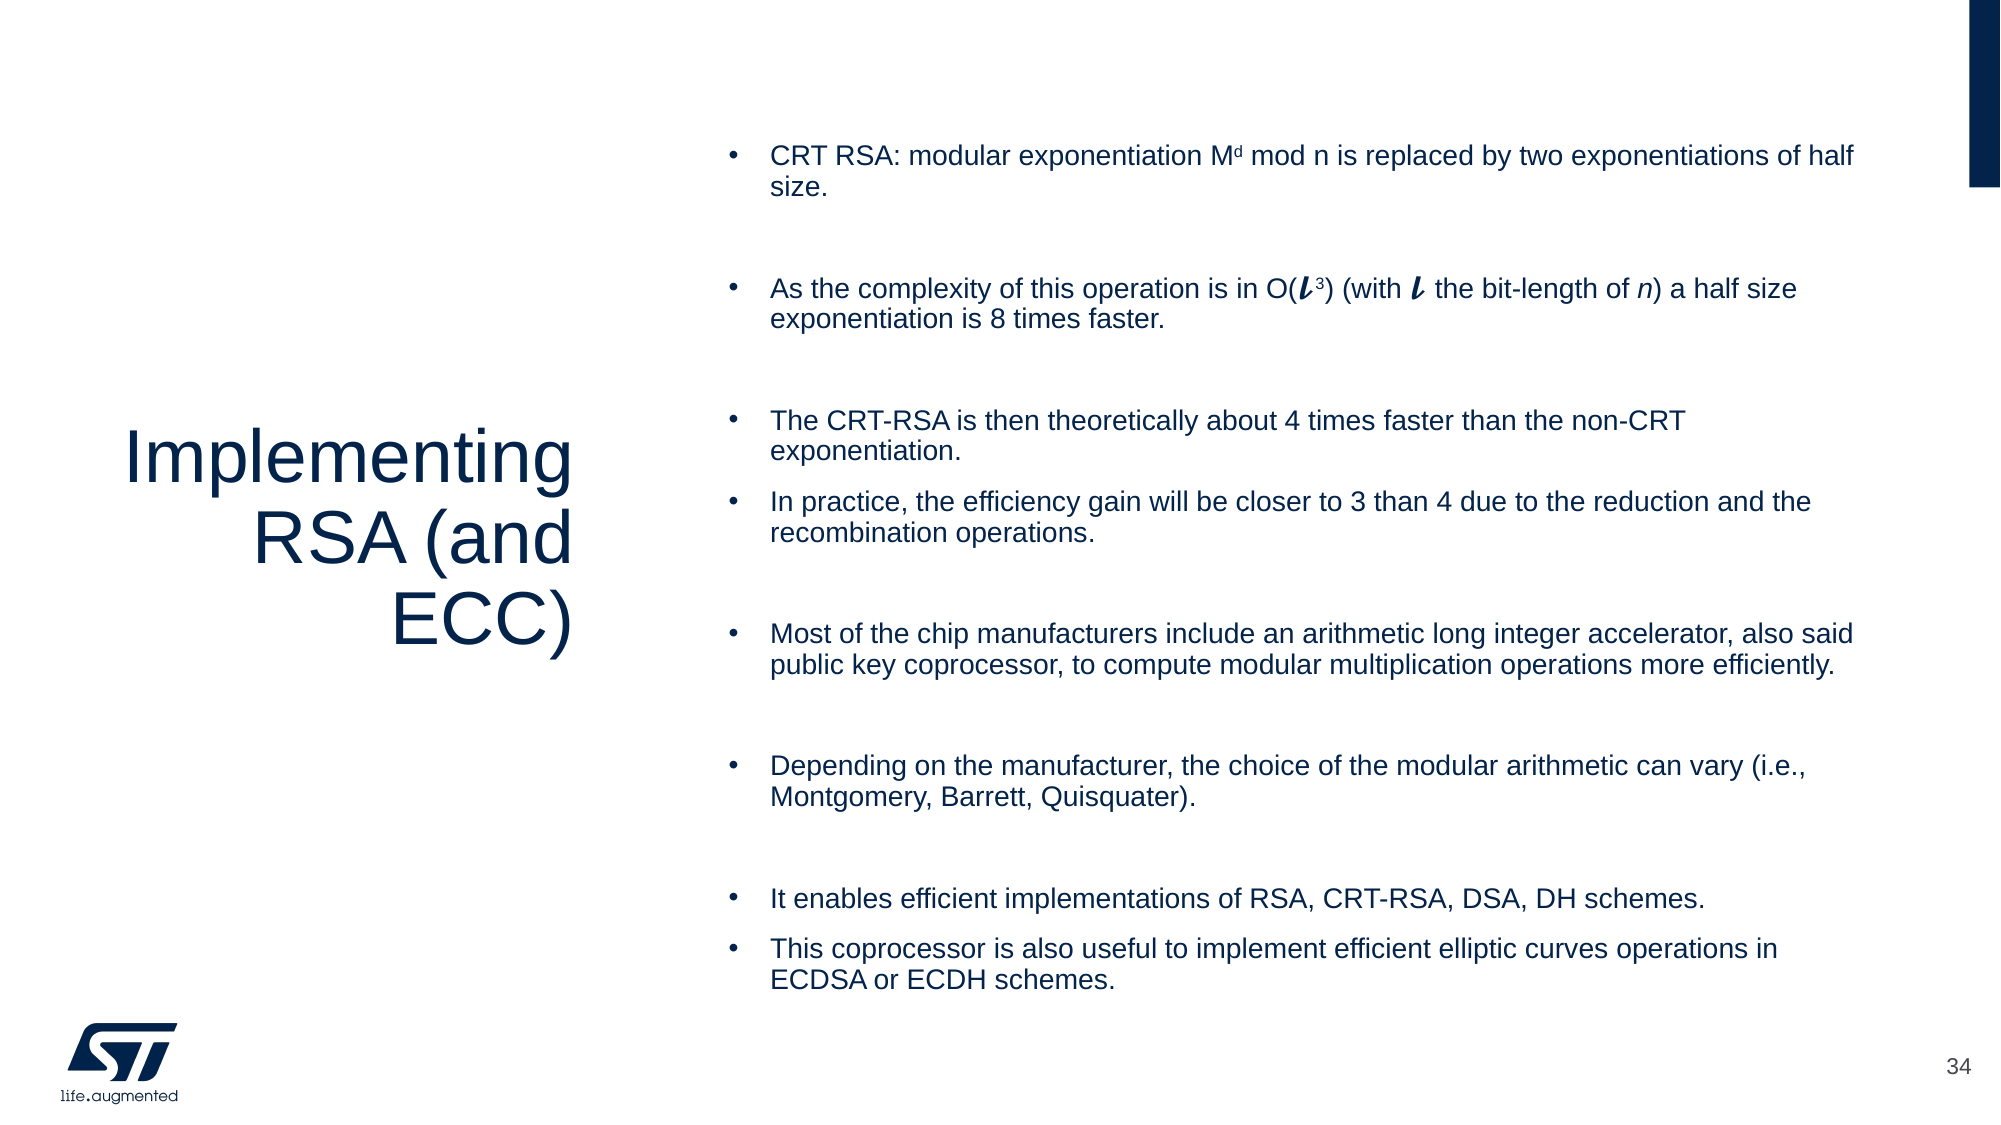

# Implementing RSA (and ECC)
CRT RSA: modular exponentiation Md mod n is replaced by two exponentiations of half size.

As the complexity of this operation is in O(𝓵3) (with 𝓵 the bit-length of n) a half size exponentiation is 8 times faster.

The CRT-RSA is then theoretically about 4 times faster than the non-CRT exponentiation.
In practice, the efficiency gain will be closer to 3 than 4 due to the reduction and the recombination operations.

Most of the chip manufacturers include an arithmetic long integer accelerator, also said public key coprocessor, to compute modular multiplication operations more efficiently.

Depending on the manufacturer, the choice of the modular arithmetic can vary (i.e., Montgomery, Barrett, Quisquater).

It enables efficient implementations of RSA, CRT-RSA, DSA, DH schemes.
This coprocessor is also useful to implement efficient elliptic curves operations in ECDSA or ECDH schemes.

34